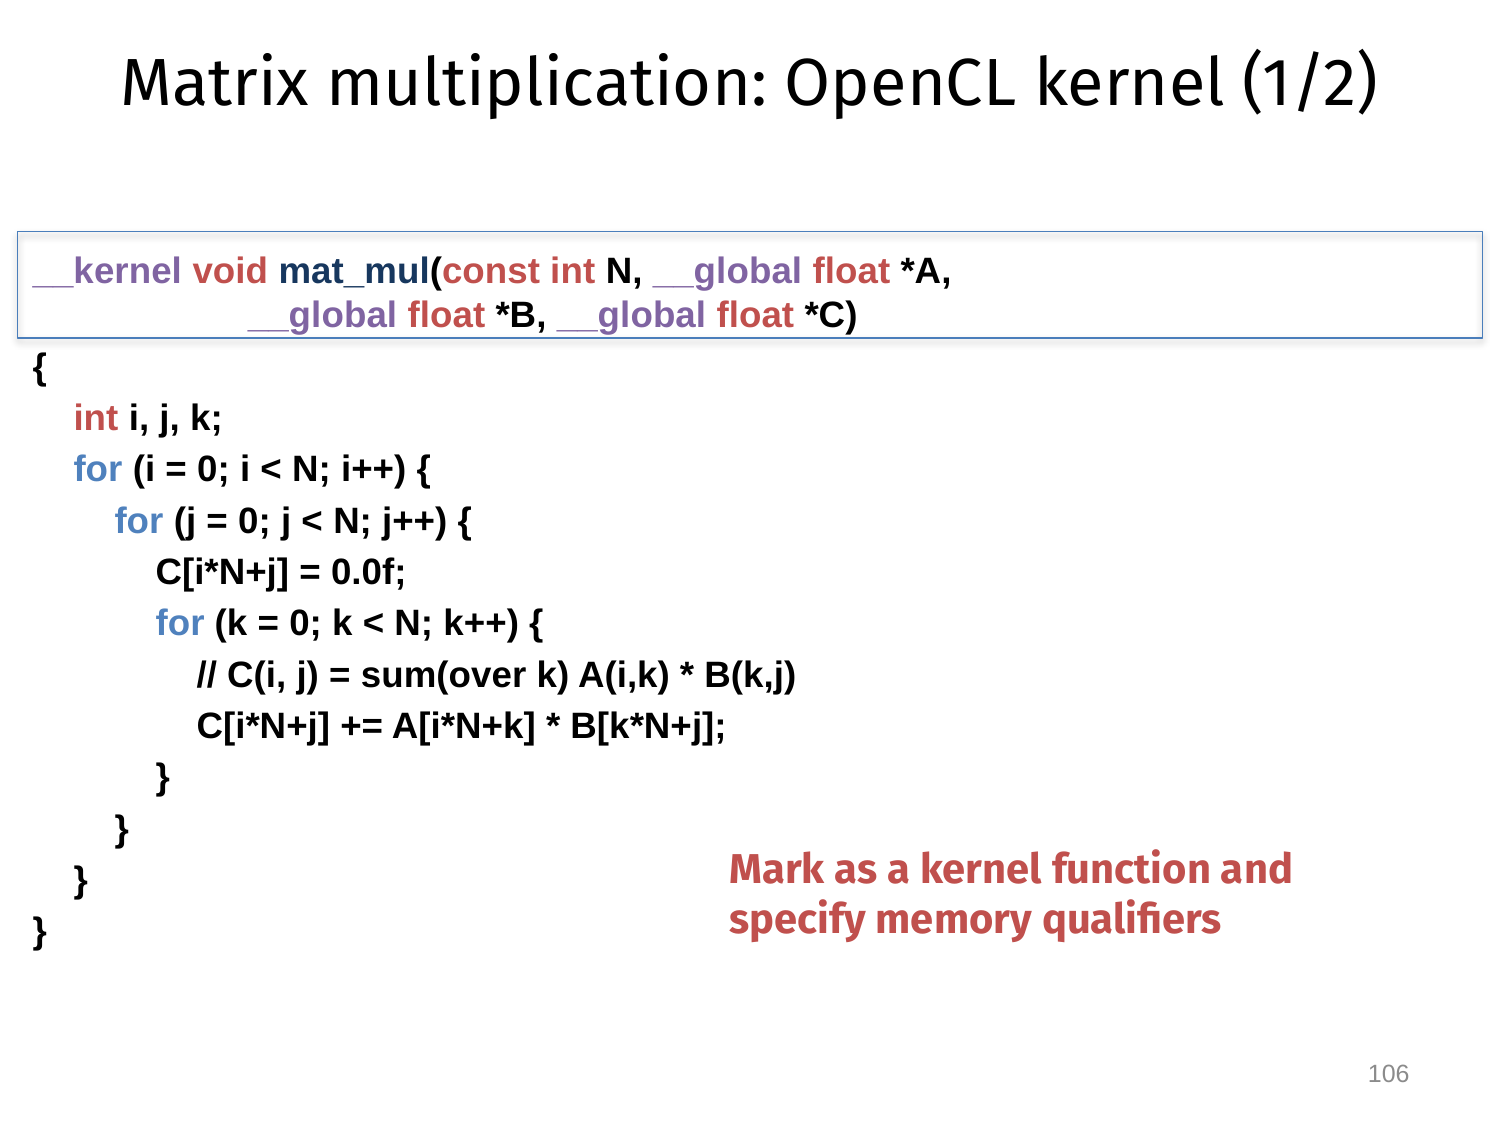

# Matrix multiplication: OpenCL kernel (1/2)

__kernel void mat_mul(const int N, __global float *A,
                     __global float *B, __global float *C)
{
    int i, j, k;
    for (i = 0; i < N; i++) {
        for (j = 0; j < N; j++) {
            C[i*N+j] = 0.0f;
            for (k = 0; k < N; k++) {
                // C(i, j) = sum(over k) A(i,k) * B(k,j)
                C[i*N+j] += A[i*N+k] * B[k*N+j];
            }
        }
    }
}
Mark as a kernel function and specify memory qualifiers
106